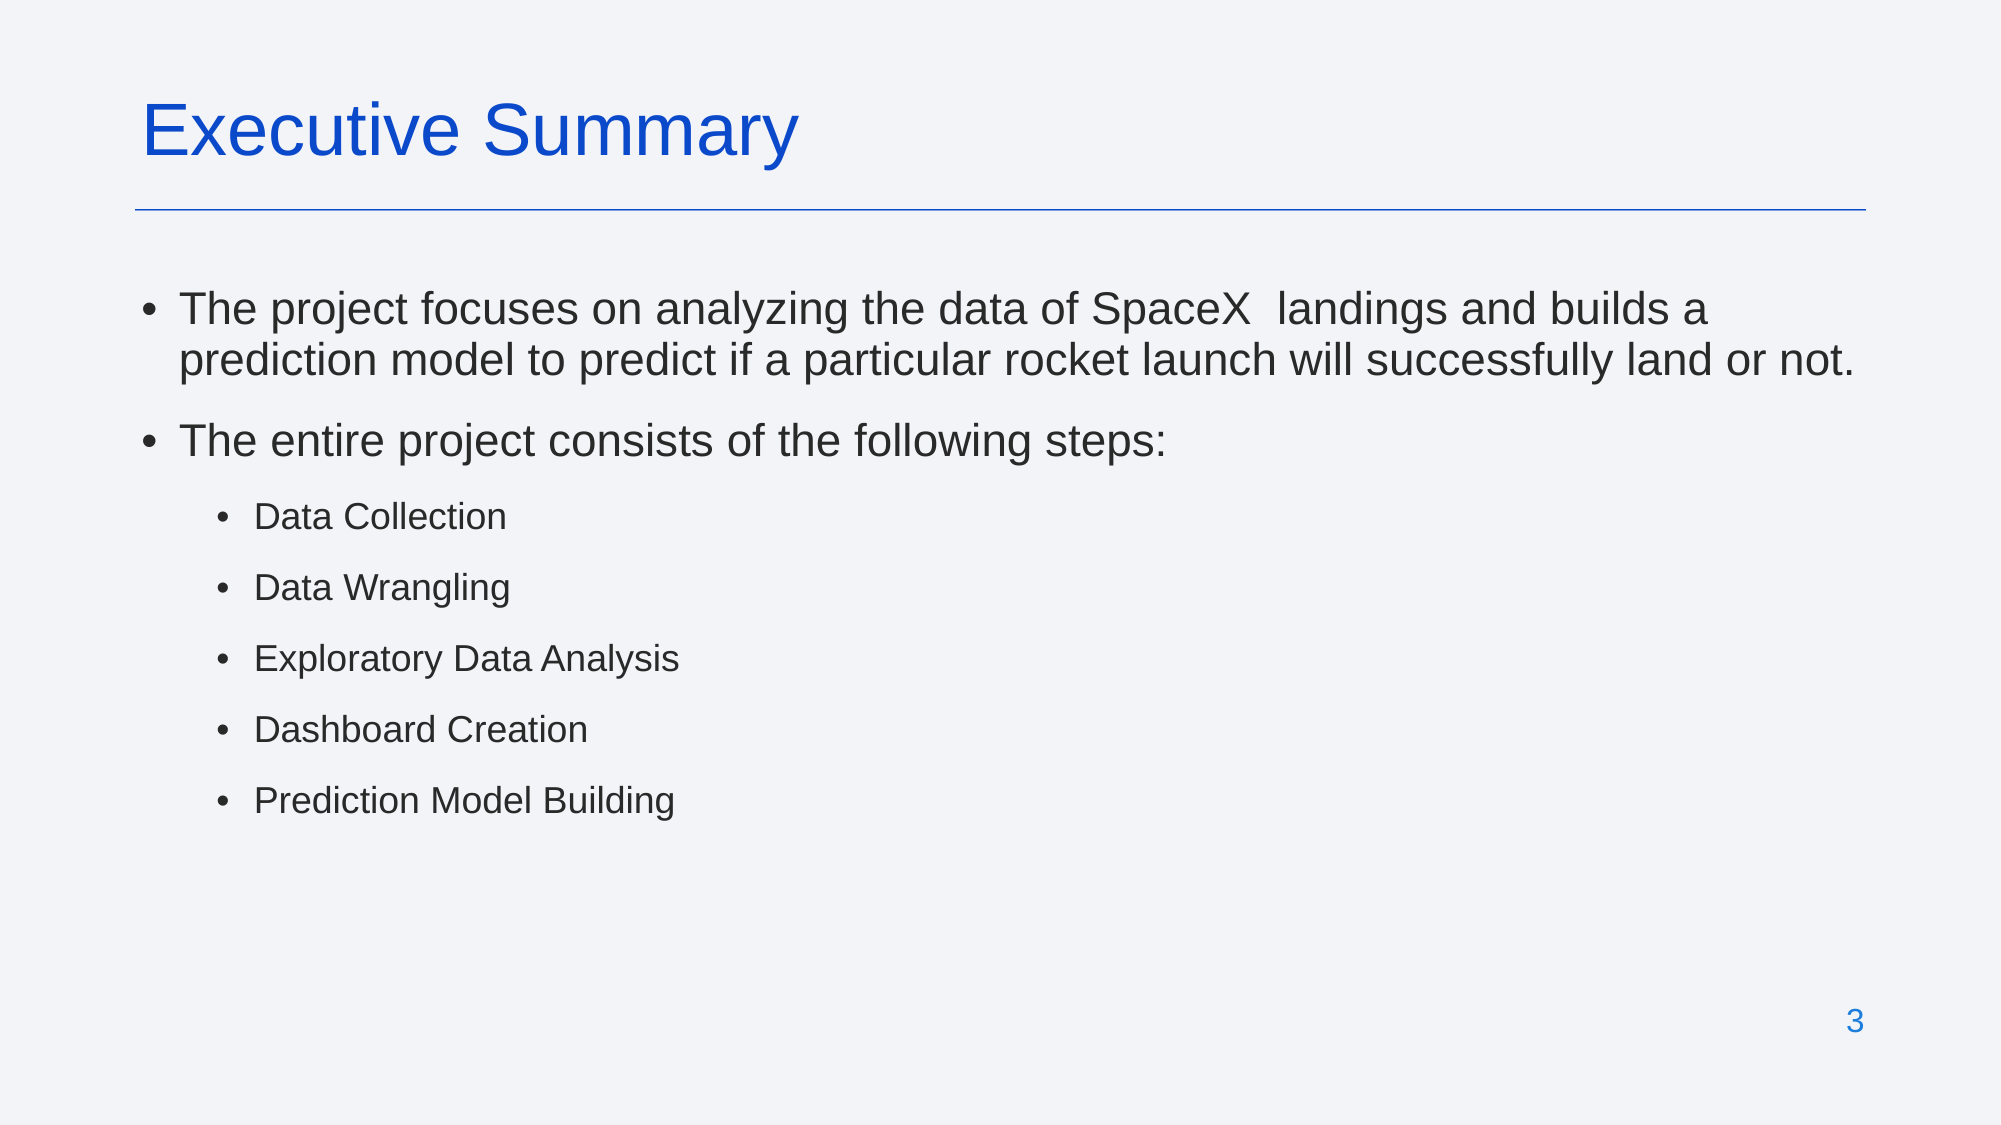

Executive Summary
The project focuses on analyzing the data of SpaceX  landings and builds a prediction model to predict if a particular rocket launch will successfully land or not.
The entire project consists of the following steps:
Data Collection
Data Wrangling
Exploratory Data Analysis
Dashboard Creation
Prediction Model Building
3